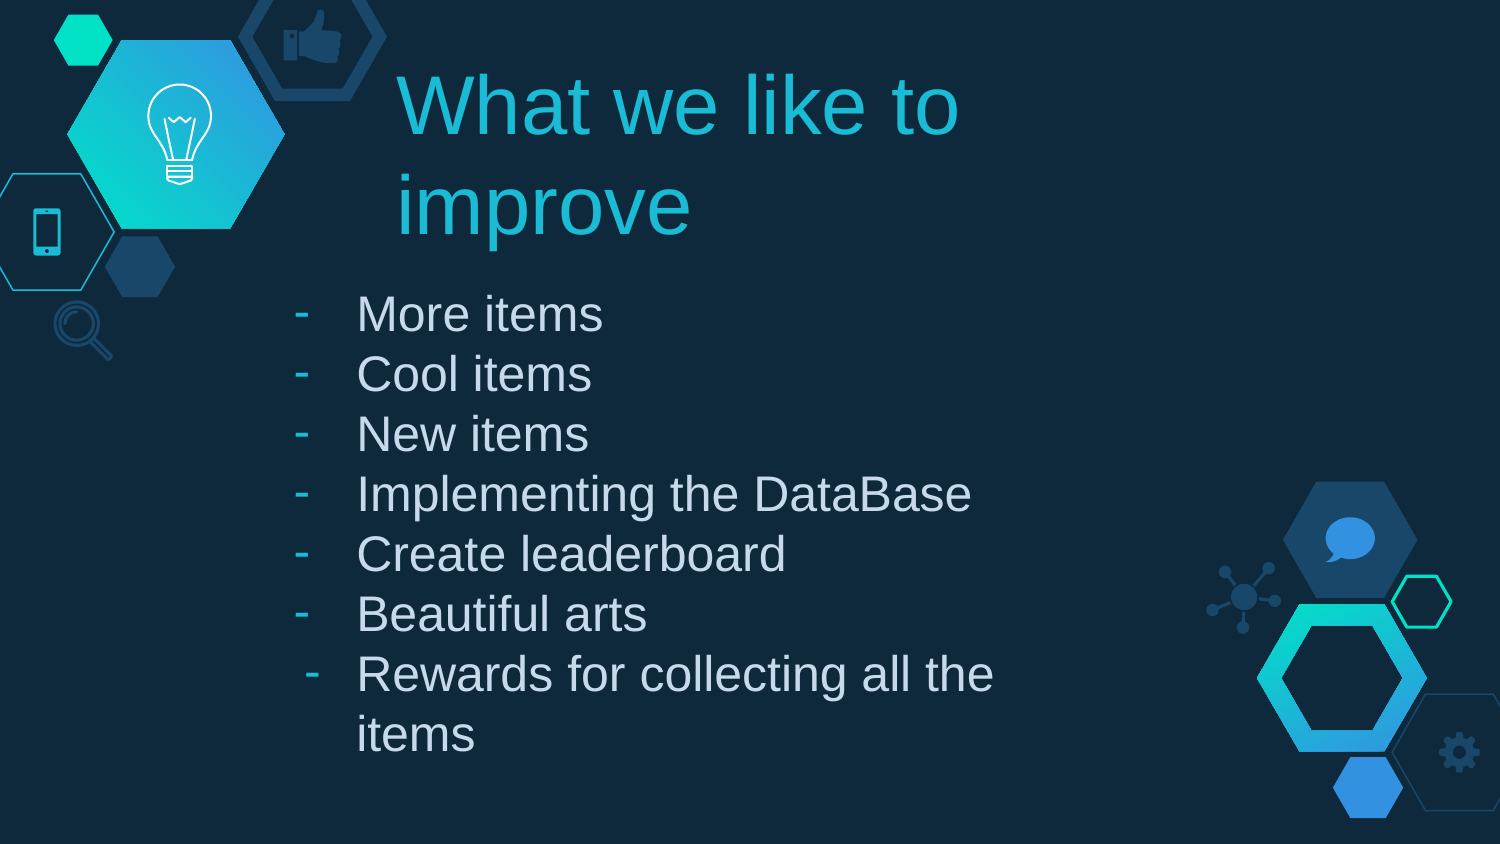

# What we like to improve
More items
Cool items
New items
Implementing the DataBase
Create leaderboard
Beautiful arts
Rewards for collecting all the items